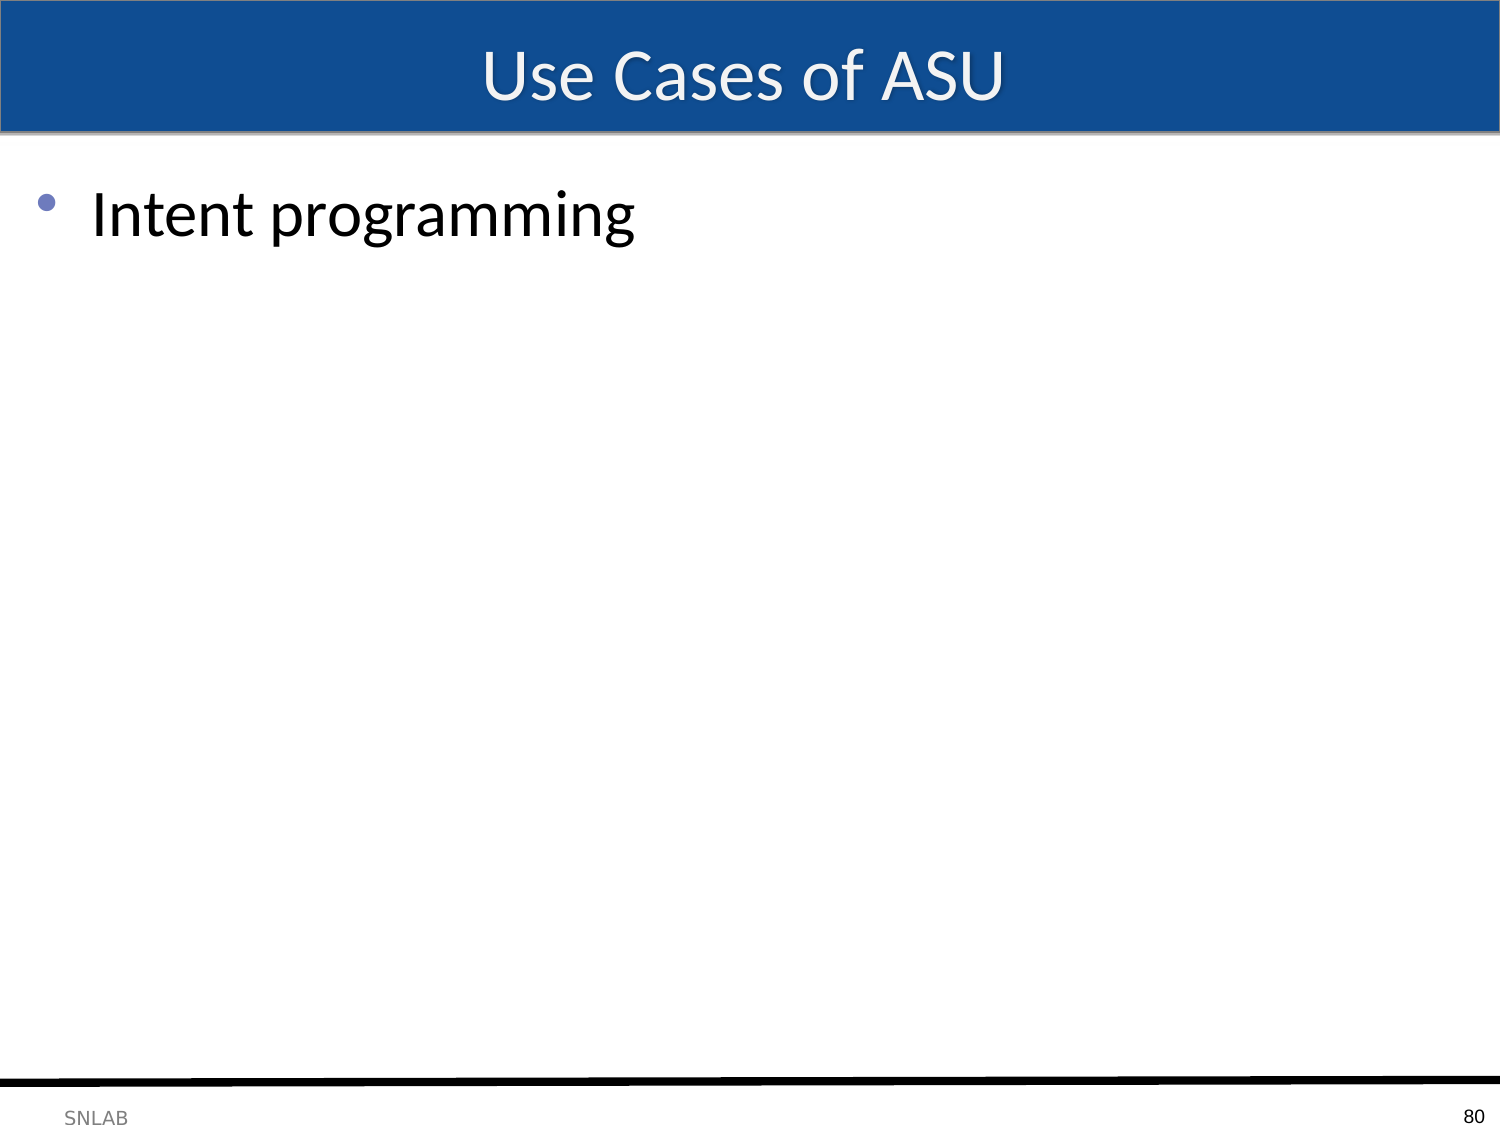

# Use Cases of ASU
Intent programming
80